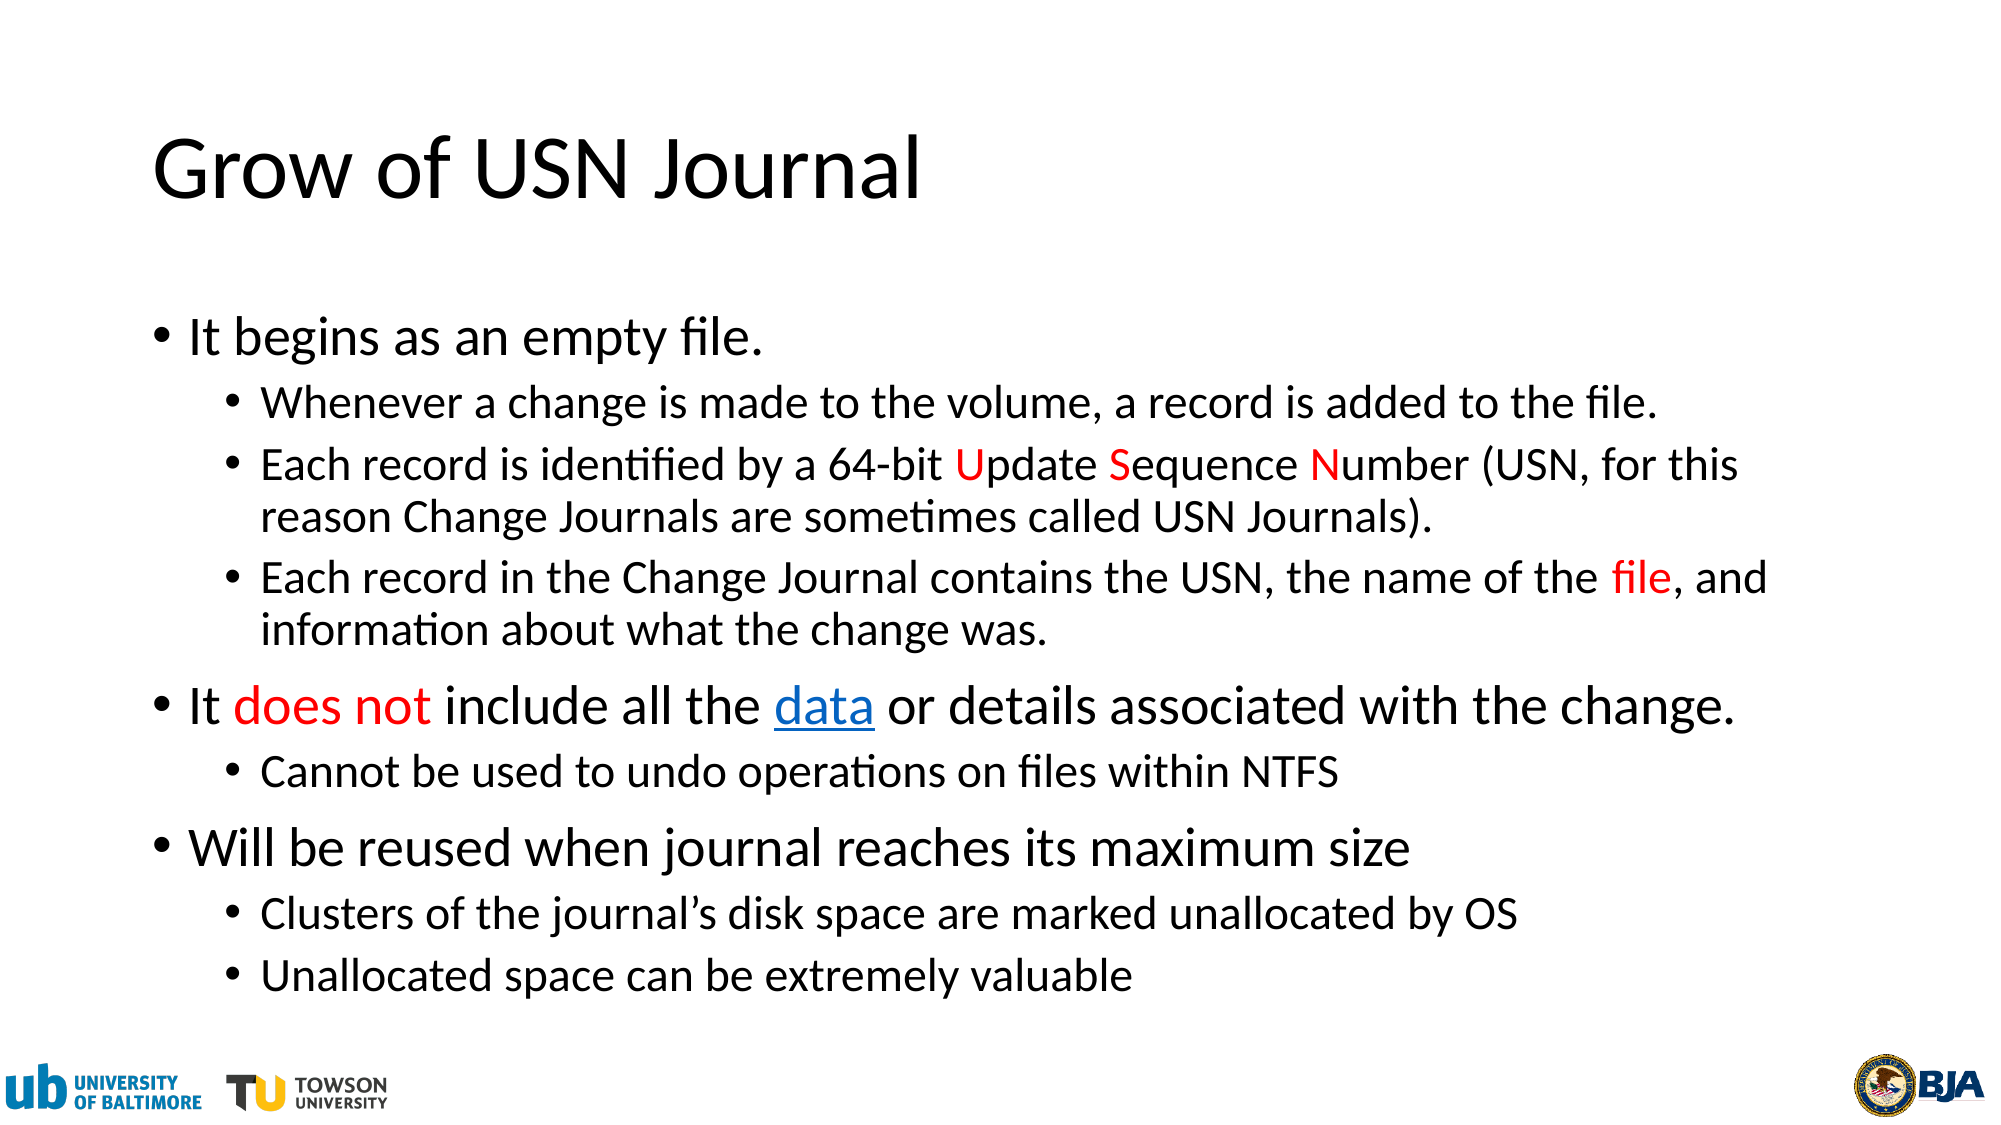

# Grow of USN Journal
It begins as an empty file.
Whenever a change is made to the volume, a record is added to the file.
Each record is identified by a 64-bit Update Sequence Number (USN, for this reason Change Journals are sometimes called USN Journals).
Each record in the Change Journal contains the USN, the name of the file, and information about what the change was.
It does not include all the data or details associated with the change.
Cannot be used to undo operations on files within NTFS
Will be reused when journal reaches its maximum size
Clusters of the journal’s disk space are marked unallocated by OS
Unallocated space can be extremely valuable